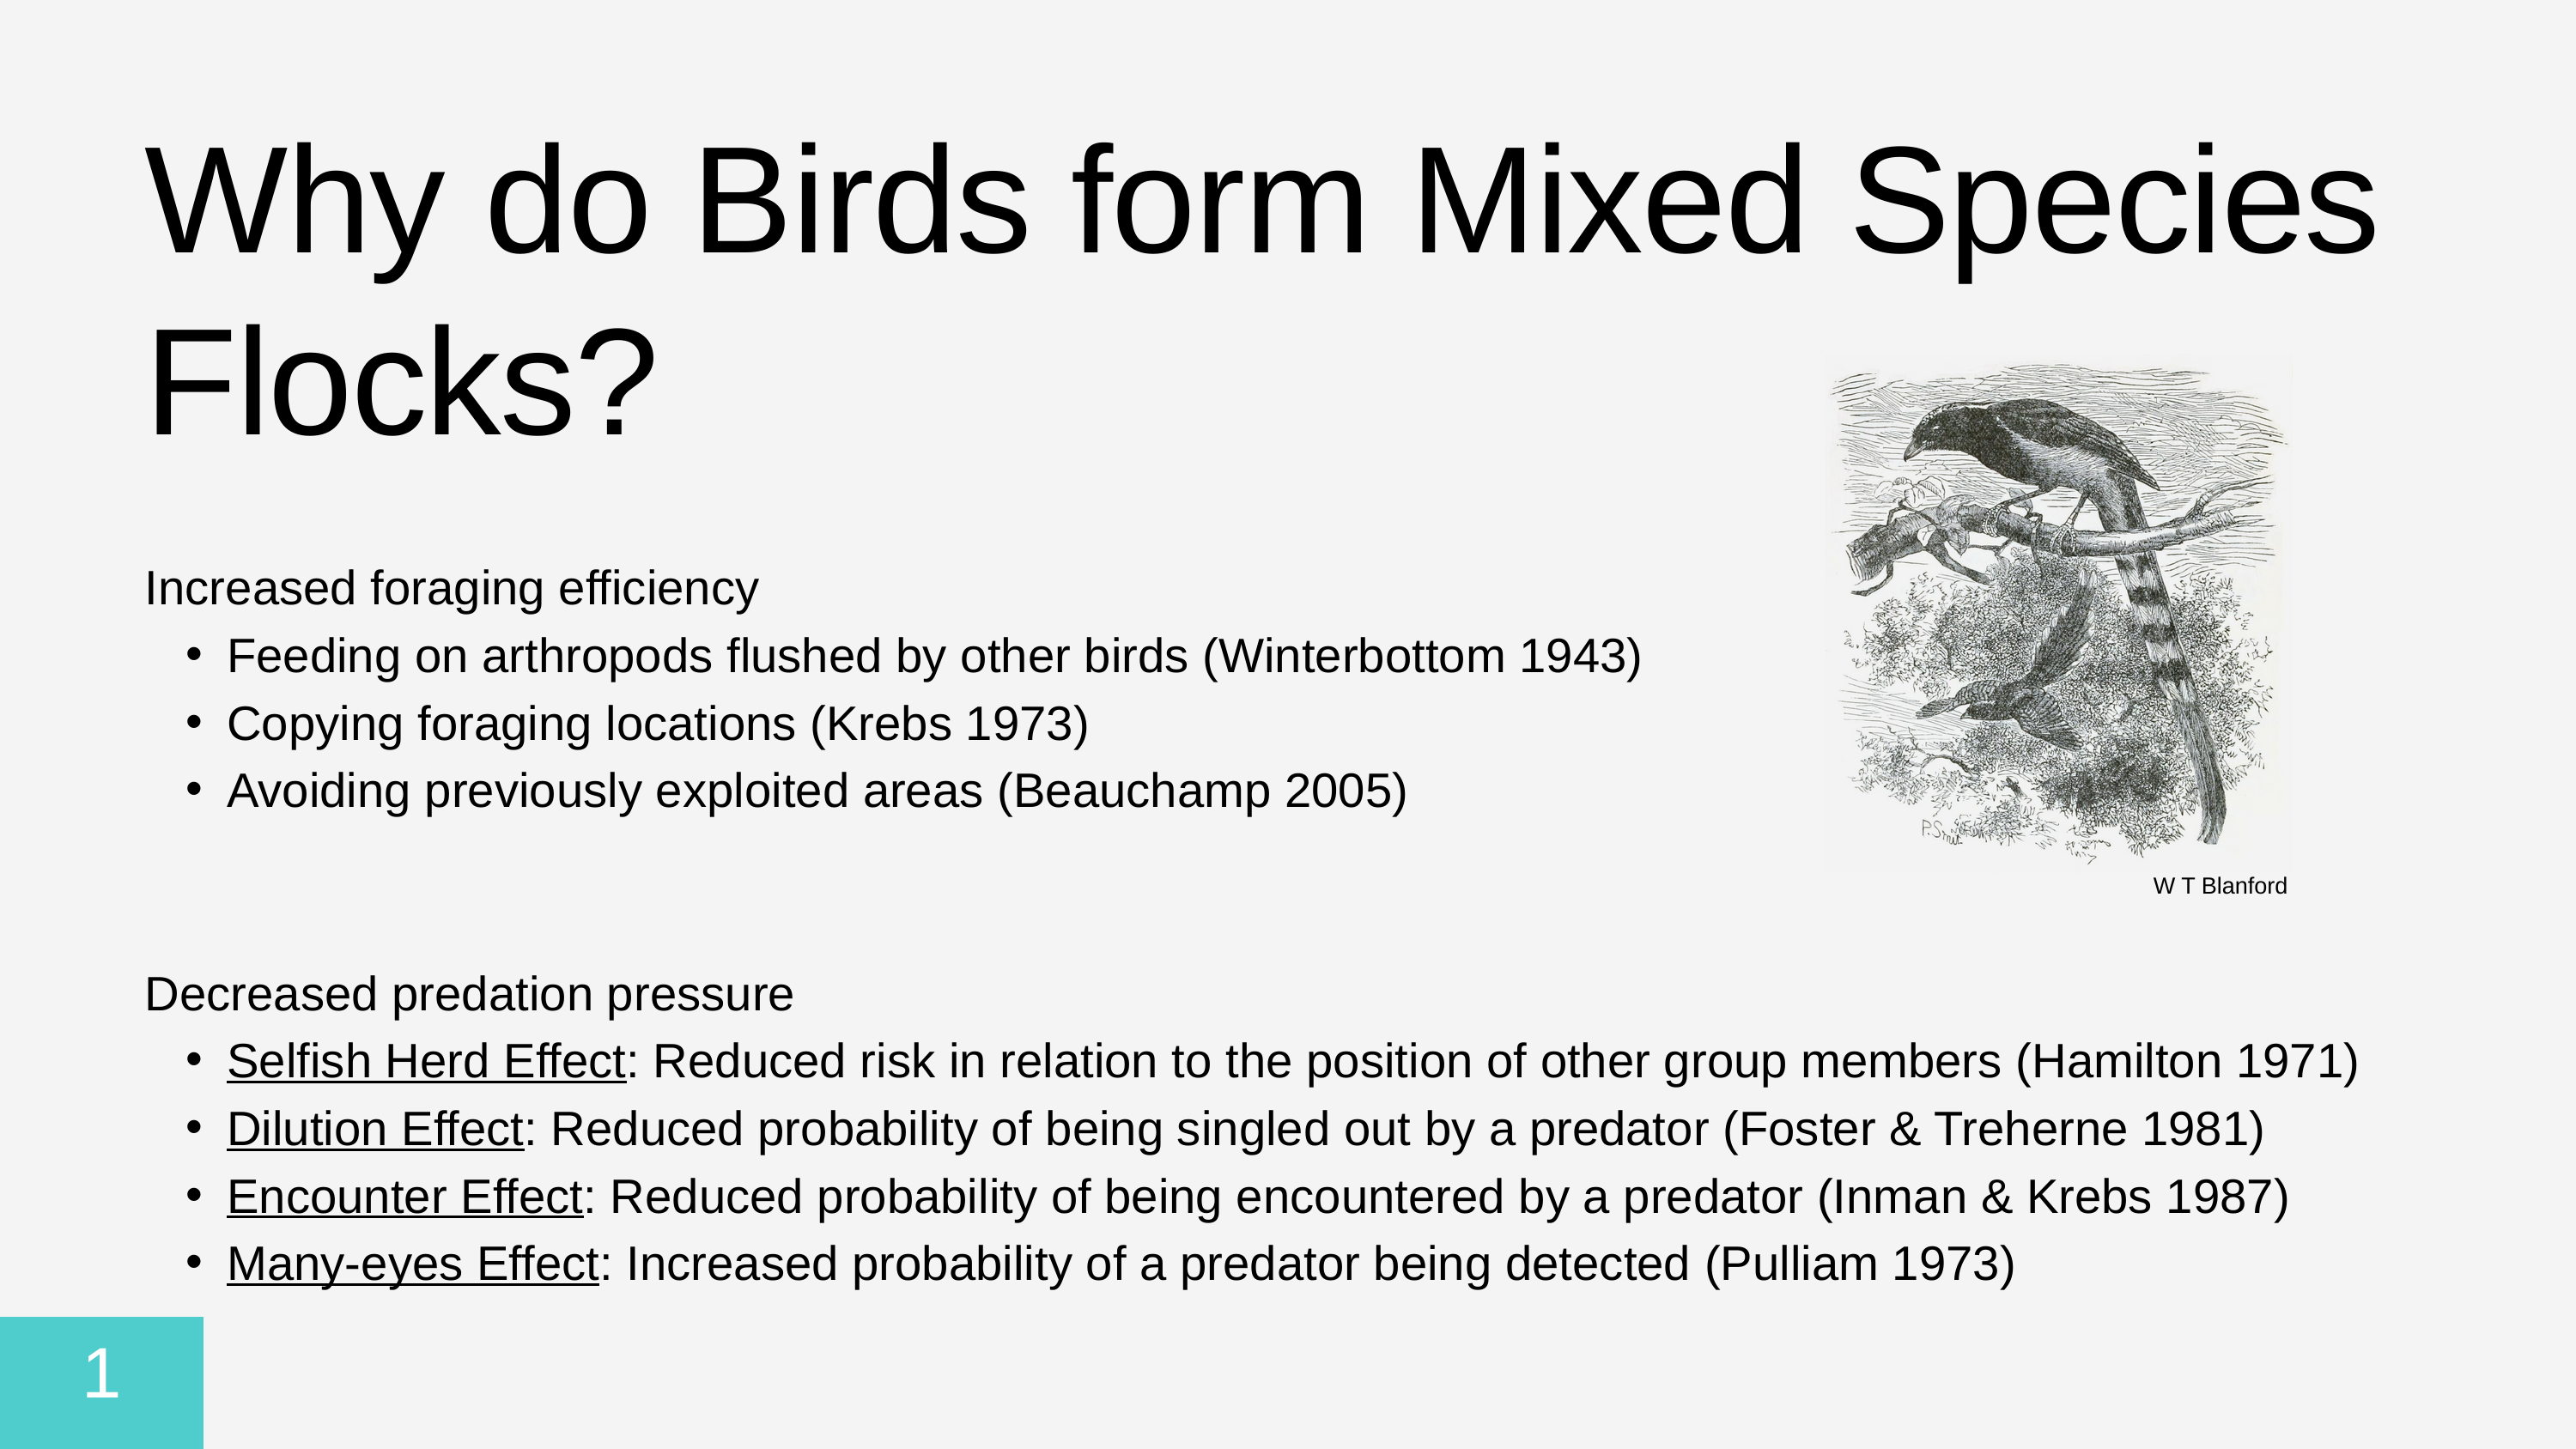

Why do Birds form Mixed Species Flocks?

Increased foraging efficiency
Feeding on arthropods flushed by other birds (Winterbottom 1943)
Copying foraging locations (Krebs 1973)
Avoiding previously exploited areas (Beauchamp 2005)

Decreased predation pressure
Selfish Herd Effect: Reduced risk in relation to the position of other group members (Hamilton 1971)
Dilution Effect: Reduced probability of being singled out by a predator (Foster & Treherne 1981)
Encounter Effect: Reduced probability of being encountered by a predator (Inman & Krebs 1987)
Many-eyes Effect: Increased probability of a predator being detected (Pulliam 1973)

W T Blanford

1